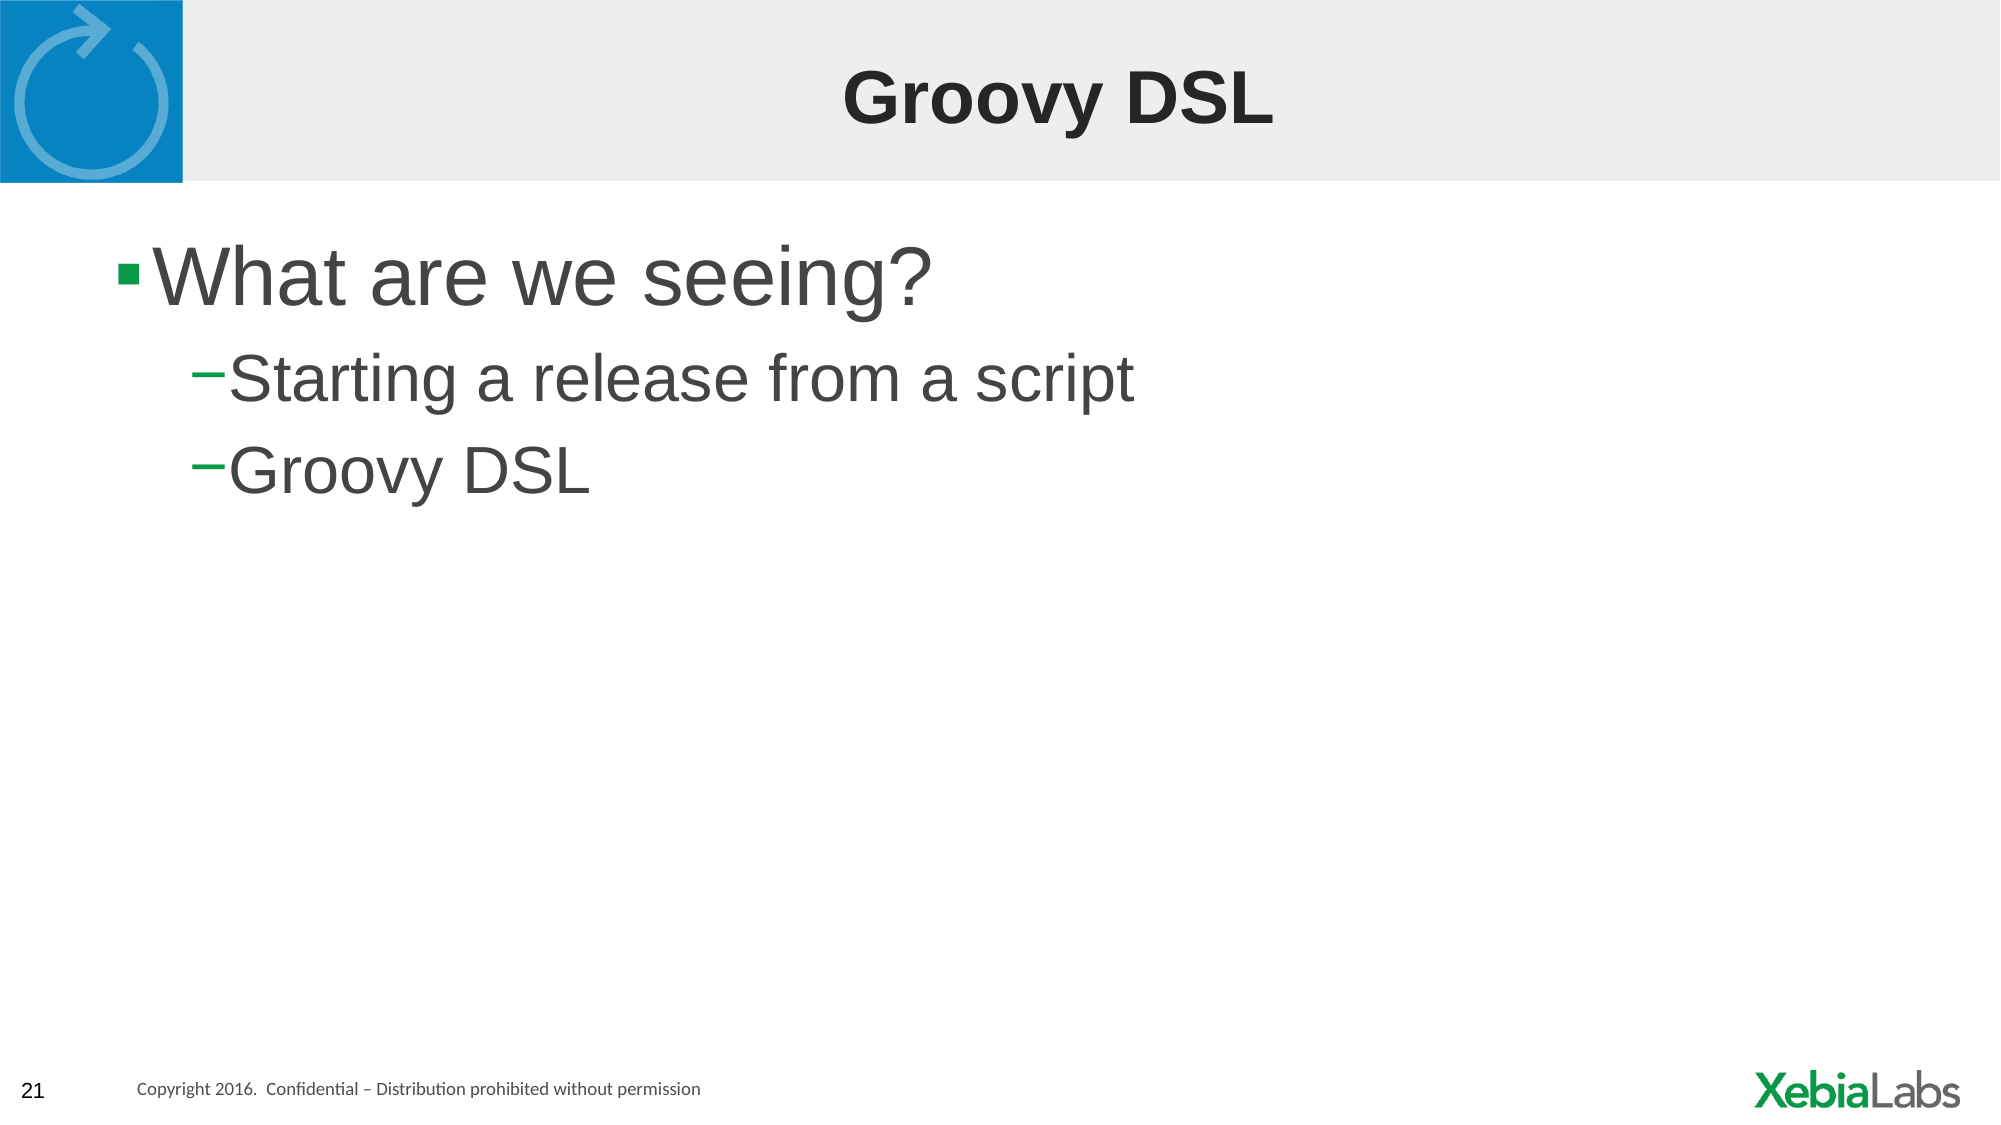

# Groovy DSL
What are we seeing?
Starting a release from a script
Groovy DSL